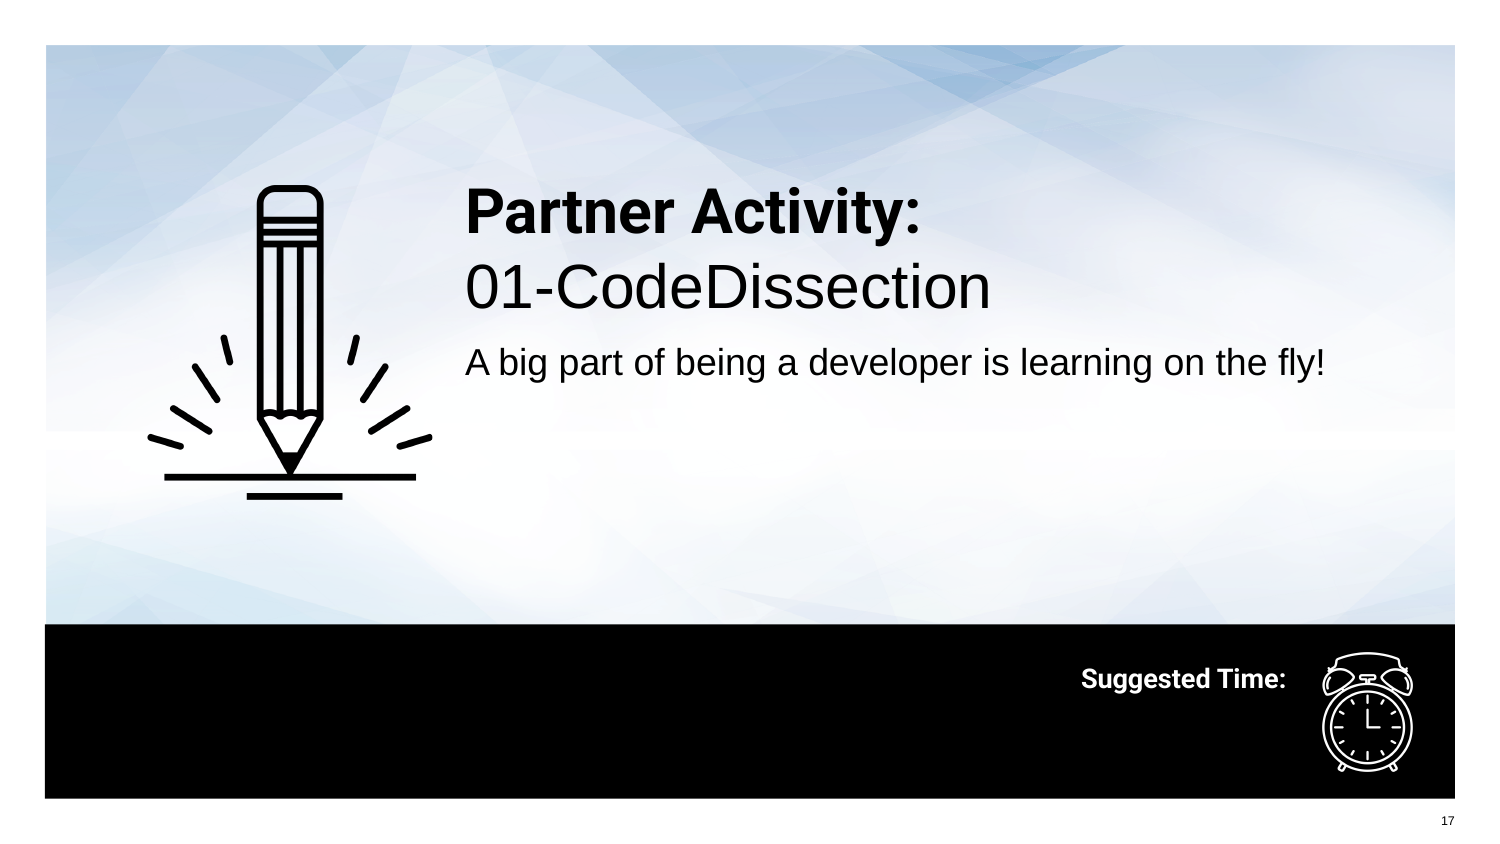

Partner Activity:
01-CodeDissection
A big part of being a developer is learning on the fly!

17